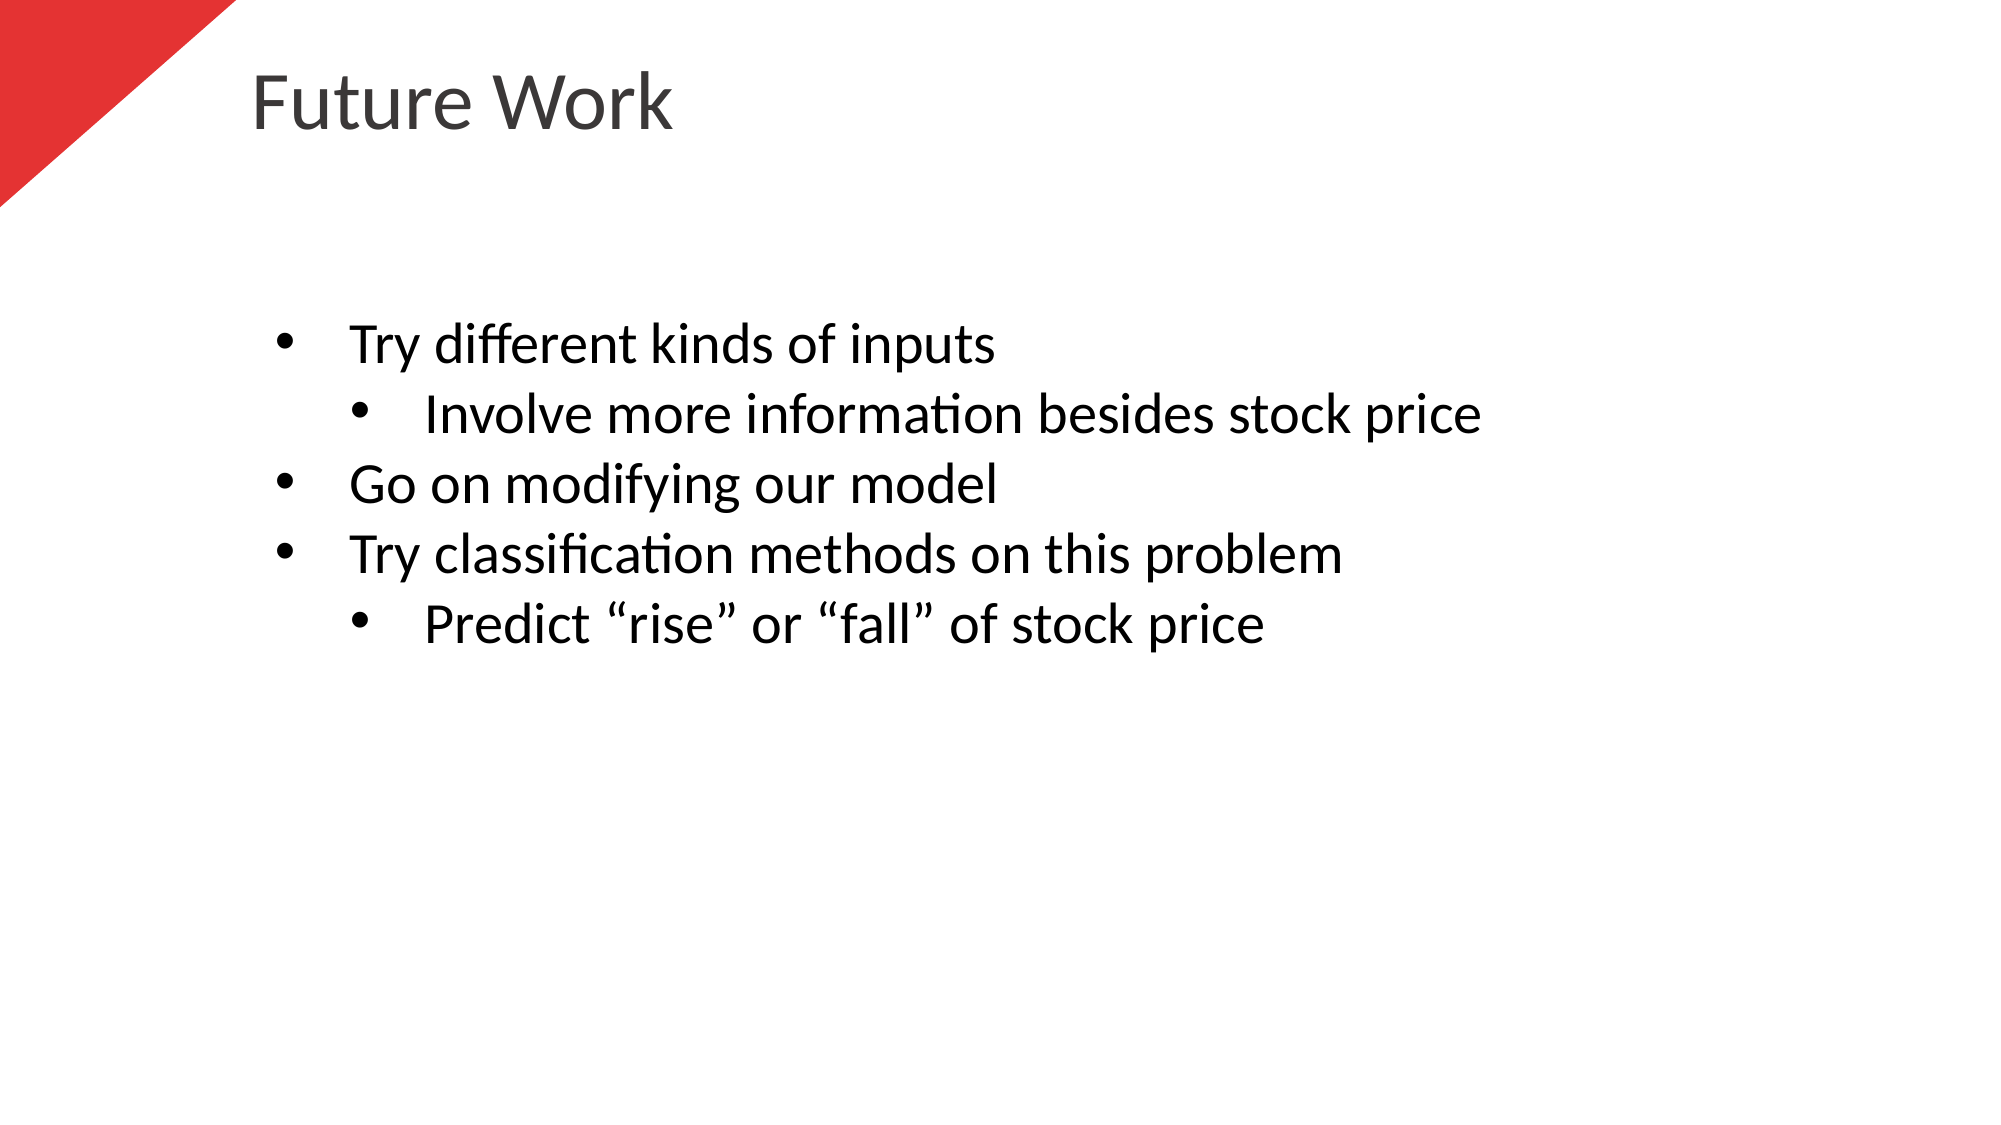

Future Work

Try different kinds of inputs
Involve more information besides stock price
Go on modifying our model
Try classification methods on this problem
Predict “rise” or “fall” of stock price